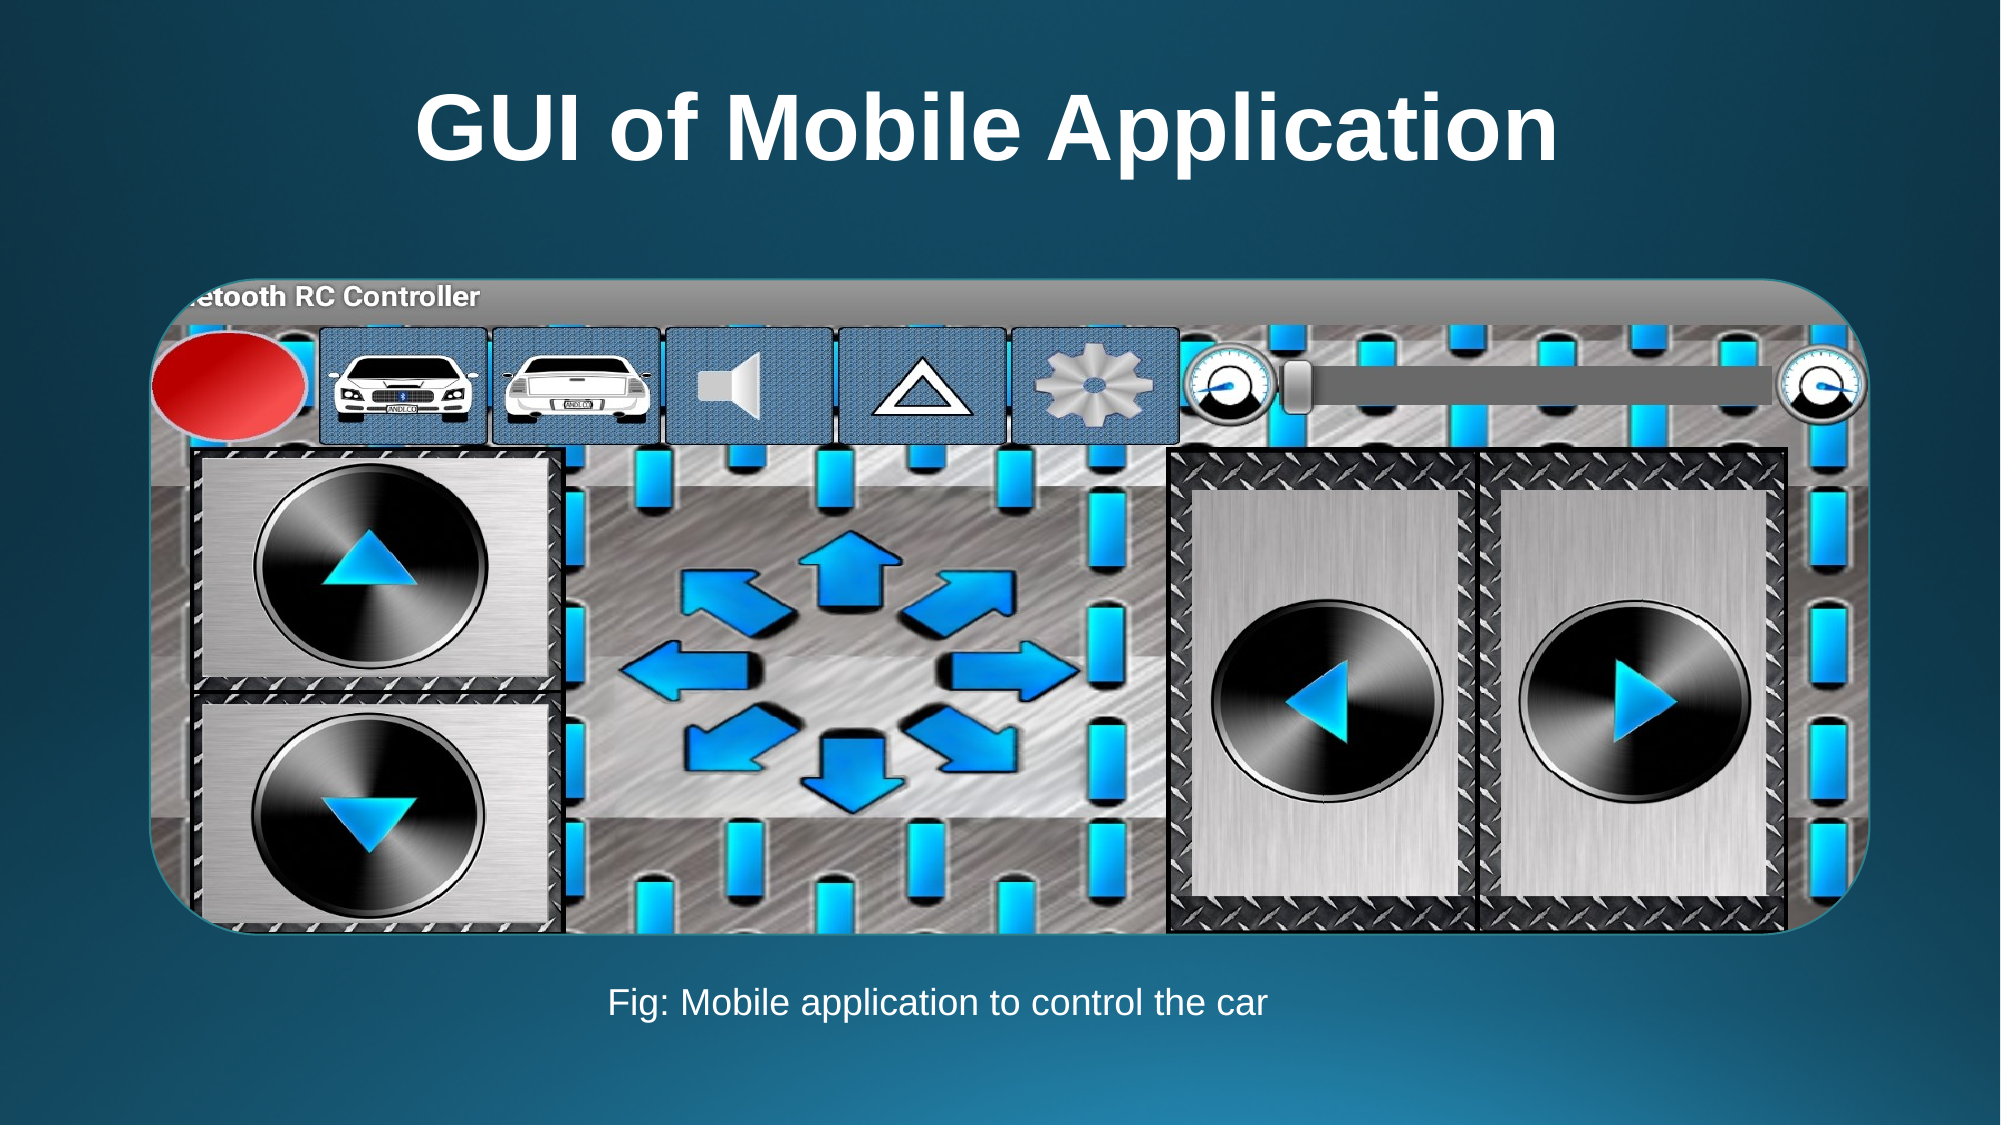

# GUI of Mobile Application

Fig: Mobile application to control the car